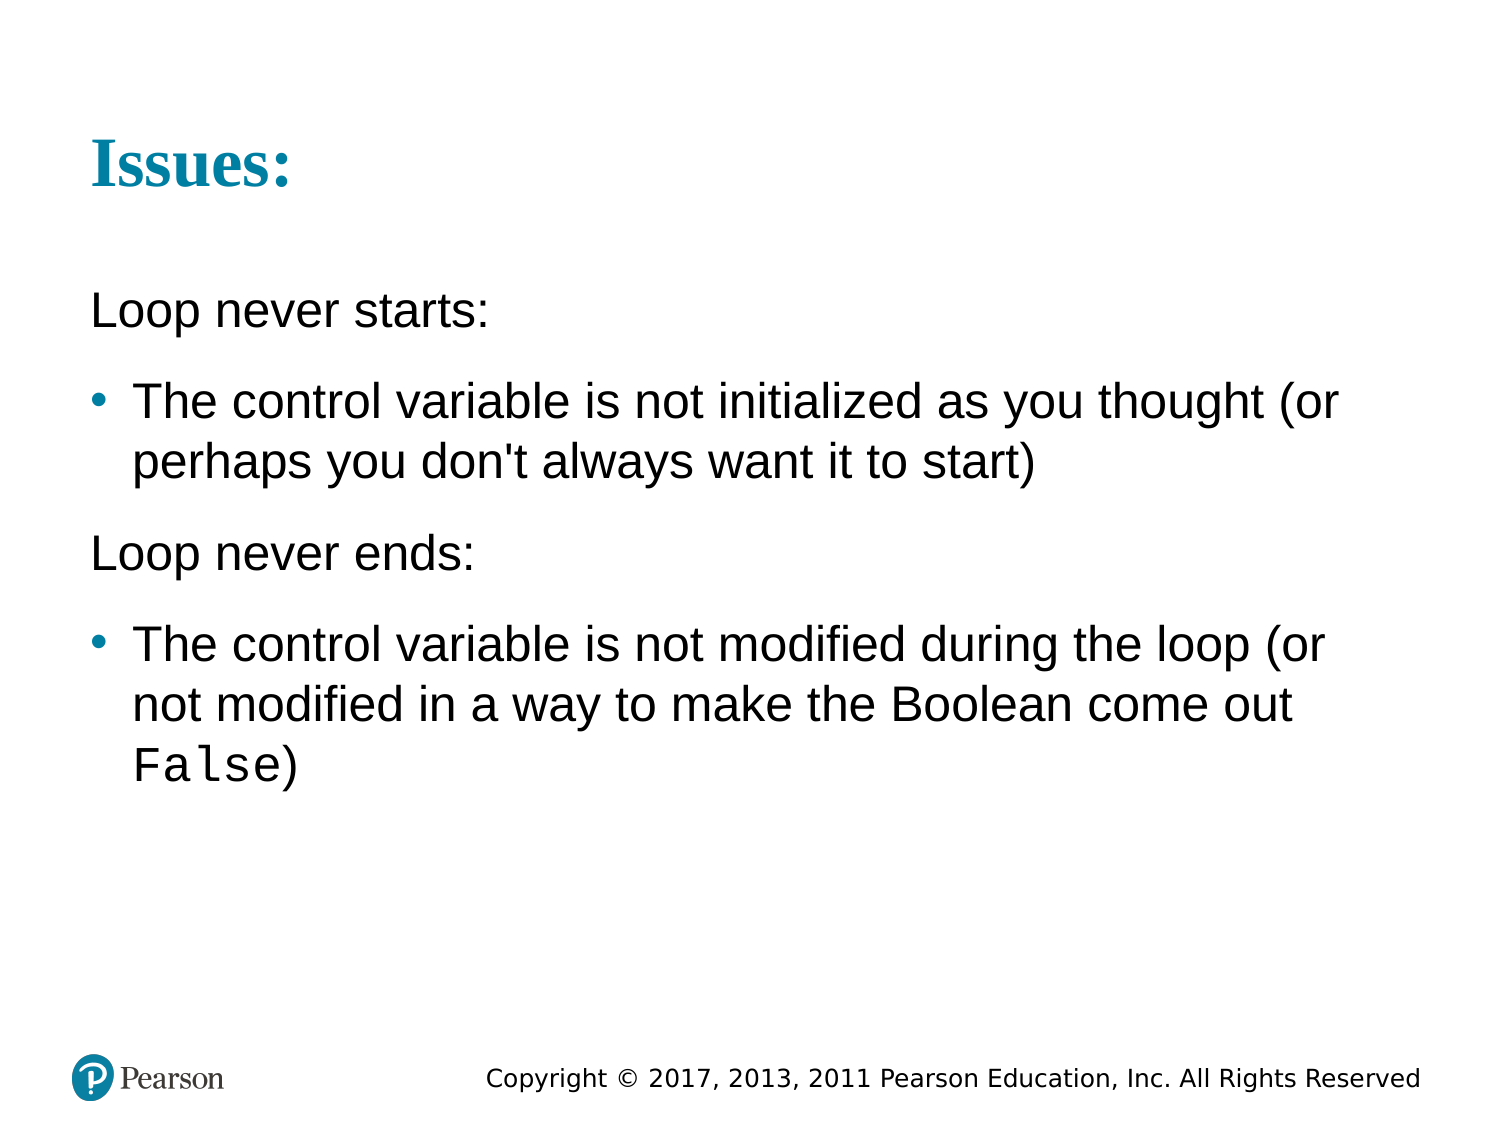

# Issues:
Loop never starts:
The control variable is not initialized as you thought (or perhaps you don't always want it to start)
Loop never ends:
The control variable is not modified during the loop (or not modified in a way to make the Boolean come out False)